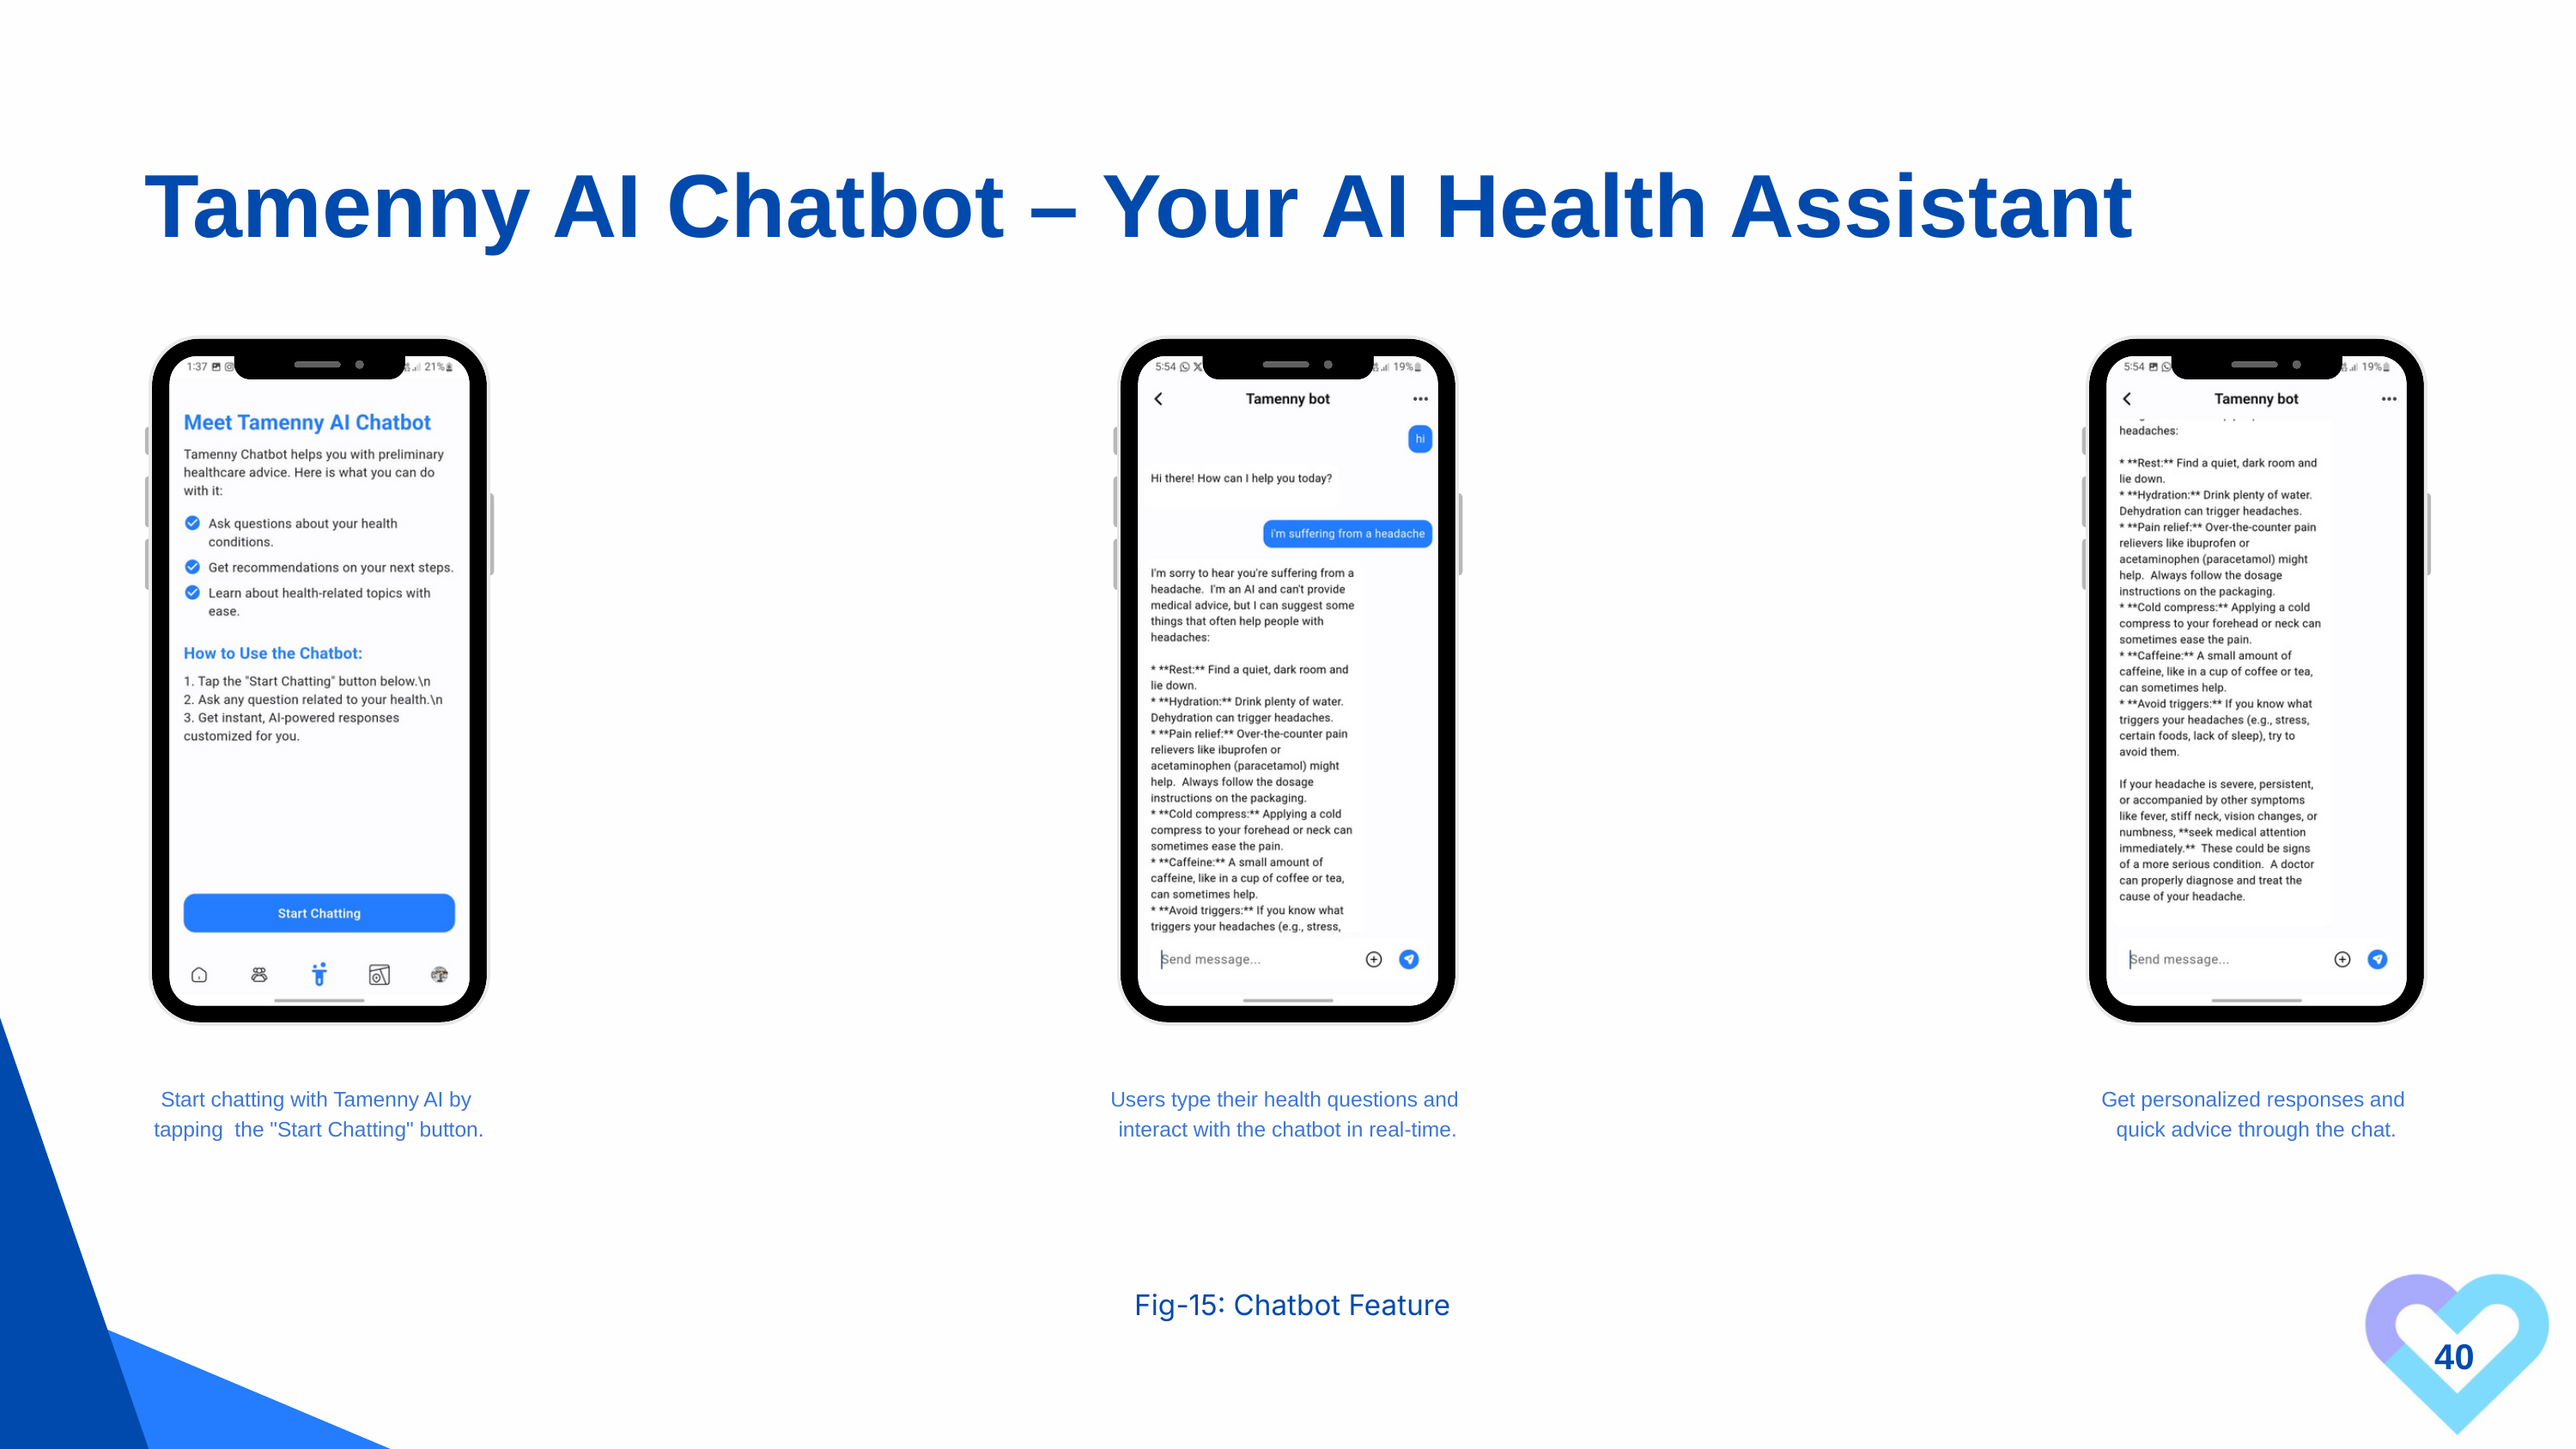

Tamenny AI Chatbot – Your AI Health Assistant

Start chatting with Tamenny AI by
tapping  the "Start Chatting" button.
Users type their health questions and
interact with the chatbot in real-time.
Get personalized responses and
quick advice through the chat.

Fig-15: Chatbot Feature
40